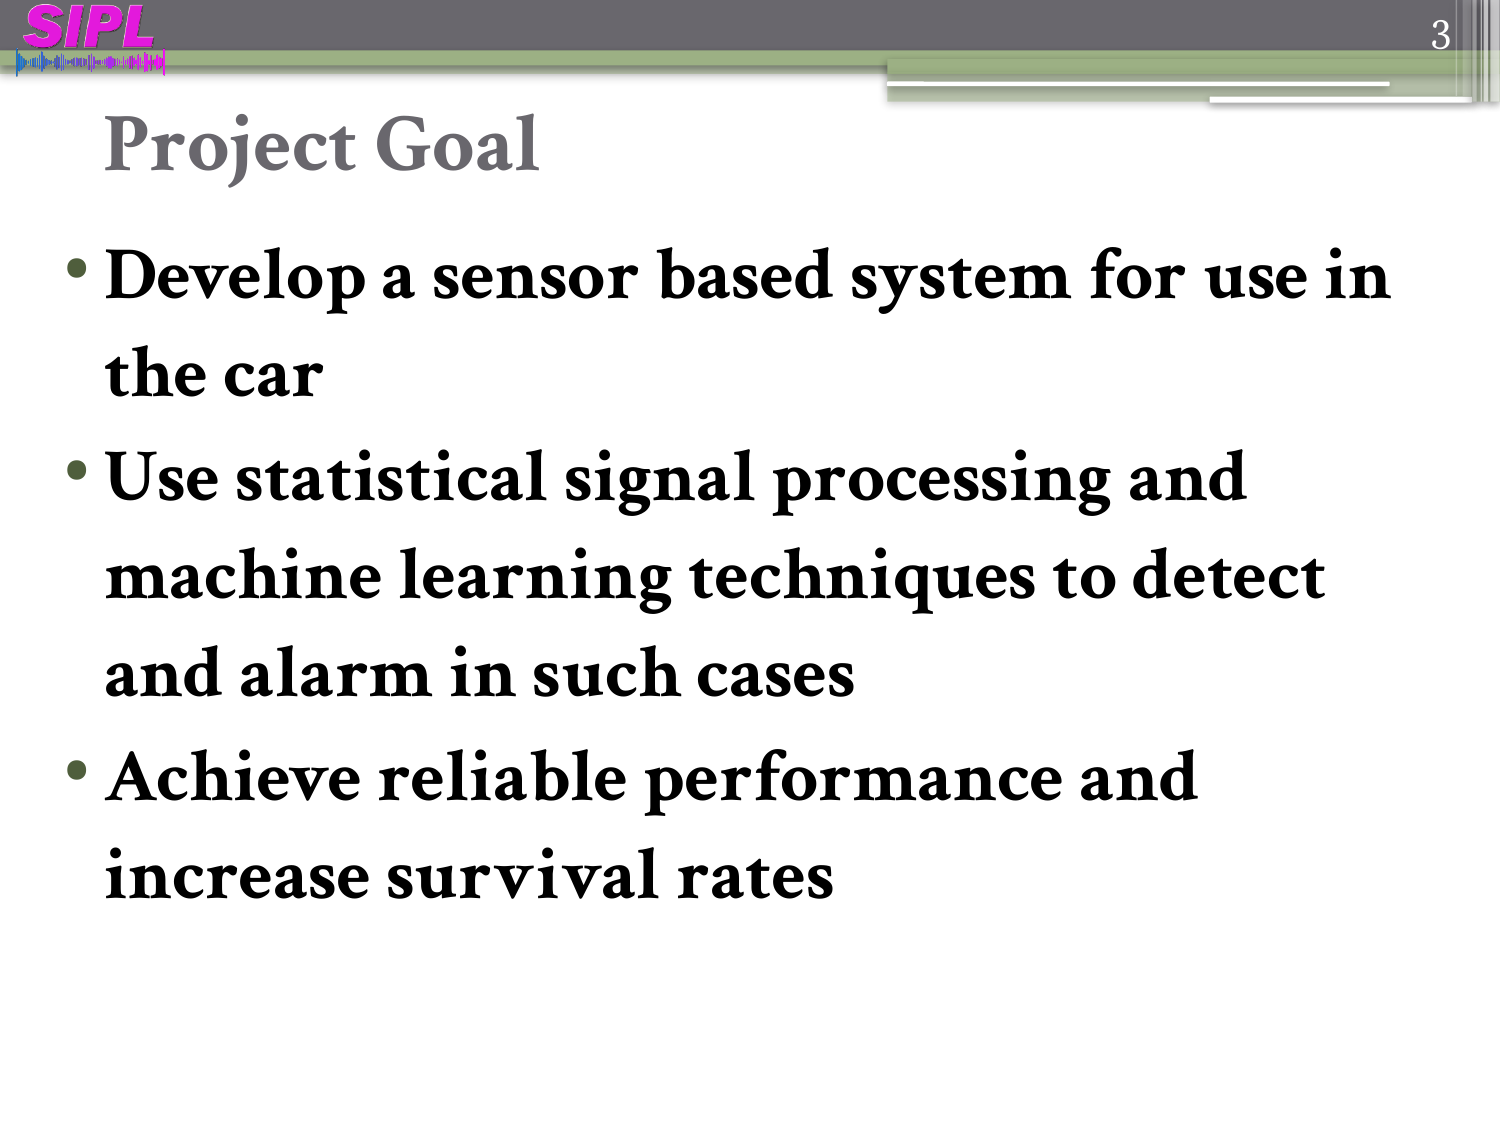

3
# Project Goal

Develop a sensor based system for use in the car
Use statistical signal processing and machine learning techniques to detect and alarm in such cases
Achieve reliable performance and increase survival rates